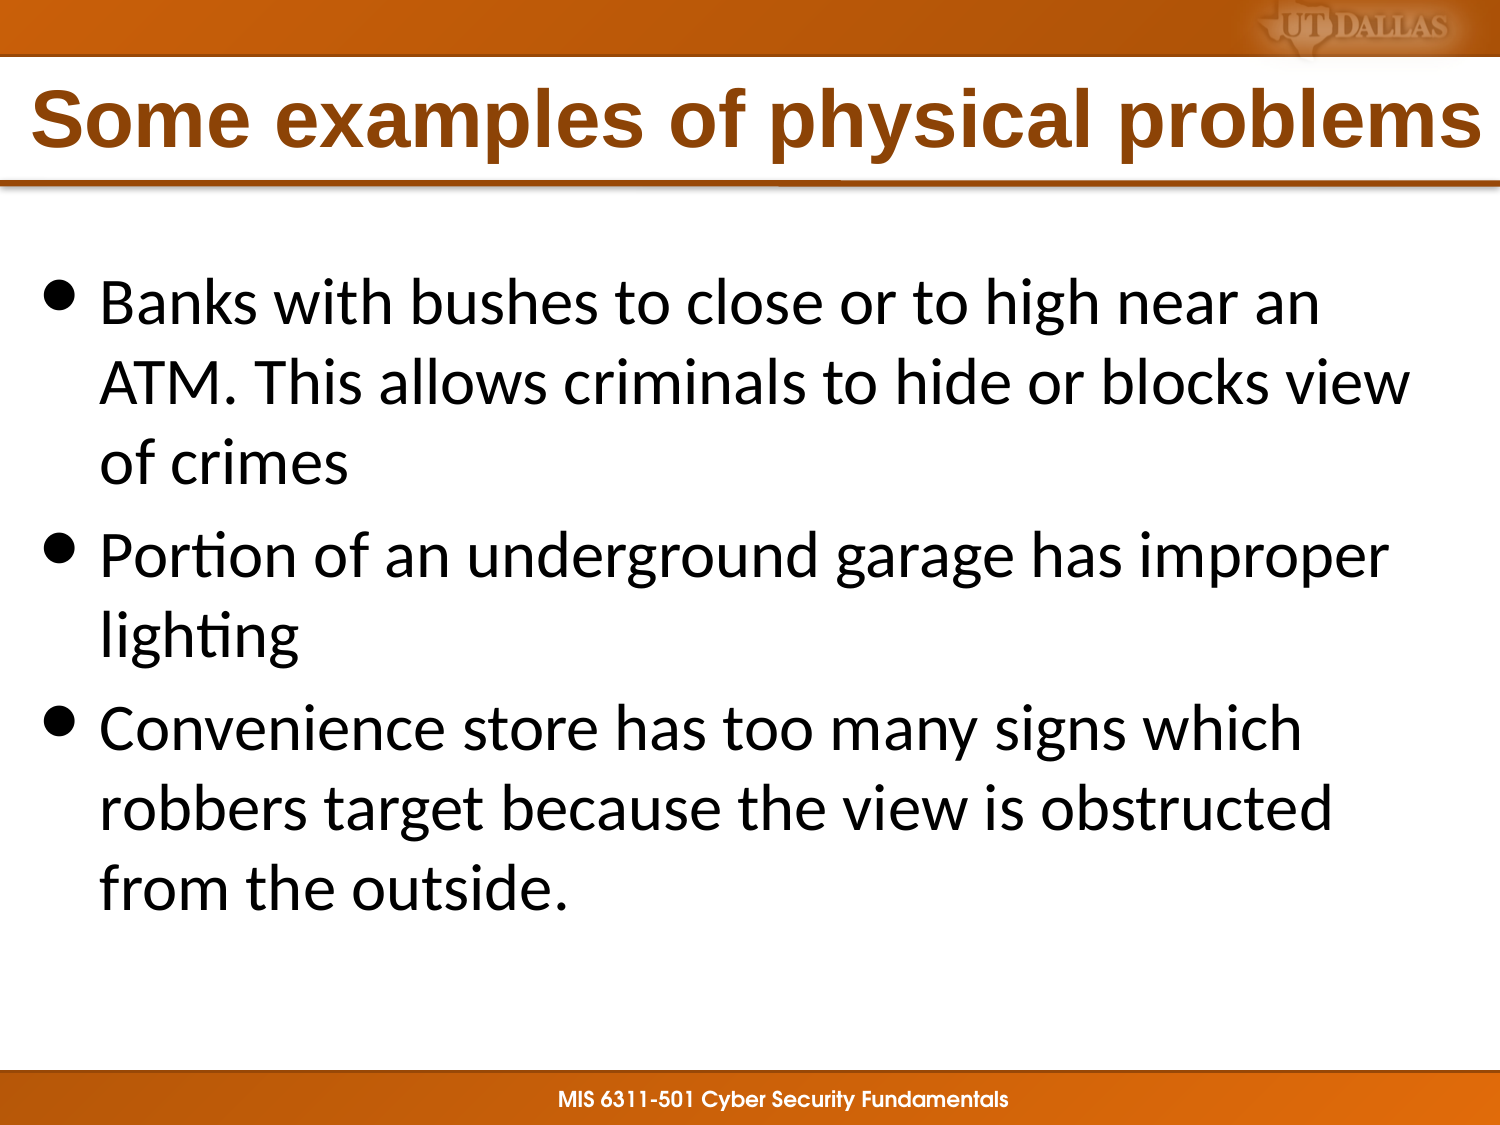

# Some examples of physical problems
Banks with bushes to close or to high near an ATM. This allows criminals to hide or blocks view of crimes
Portion of an underground garage has improper lighting
Convenience store has too many signs which robbers target because the view is obstructed from the outside.